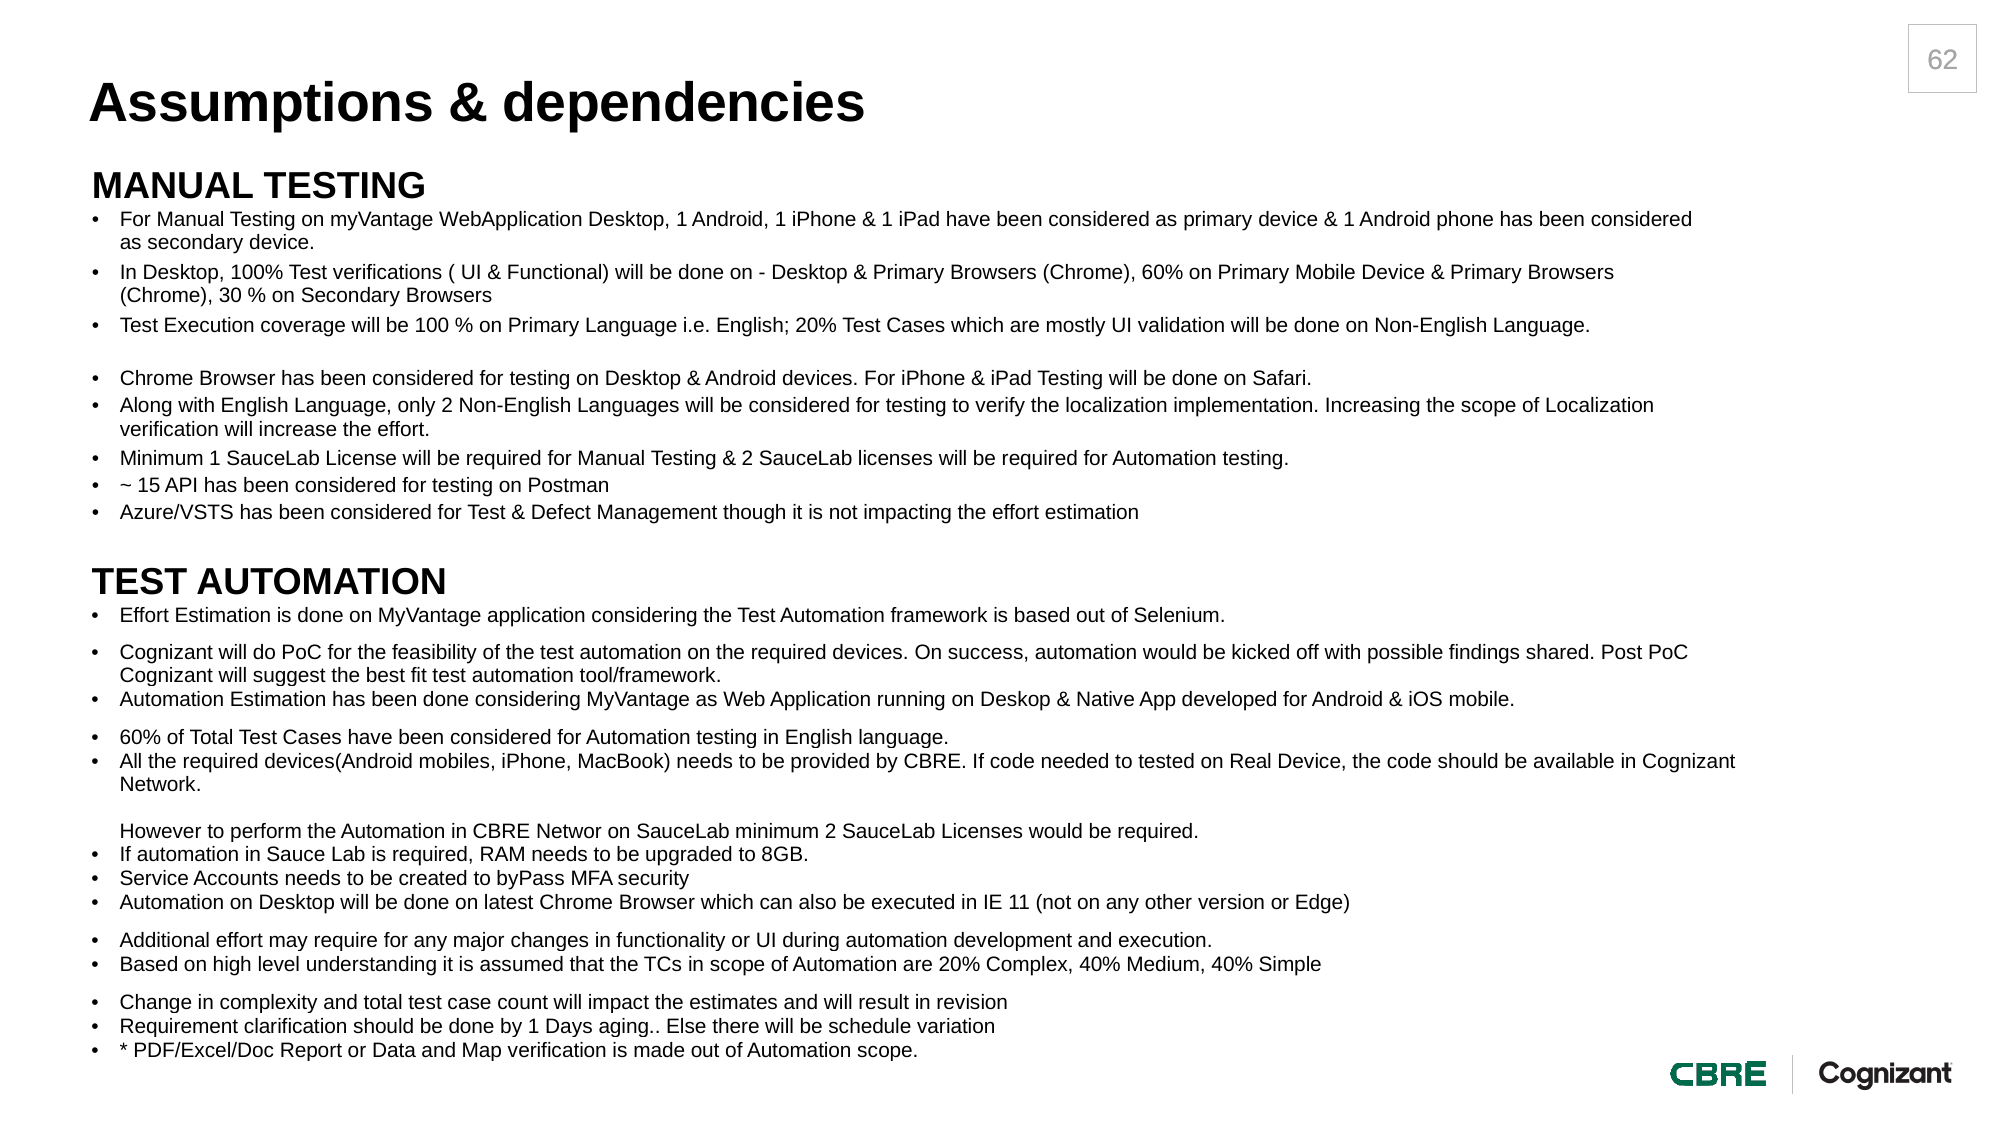

62
# Assumptions & dependencies
| MANUAL TESTING |
| --- |
| For Manual Testing on myVantage WebApplication Desktop, 1 Android, 1 iPhone & 1 iPad have been considered as primary device & 1 Android phone has been considered as secondary device. |
| In Desktop, 100% Test verifications ( UI & Functional) will be done on - Desktop & Primary Browsers (Chrome), 60% on Primary Mobile Device & Primary Browsers (Chrome), 30 % on Secondary Browsers |
| Test Execution coverage will be 100 % on Primary Language i.e. English; 20% Test Cases which are mostly UI validation will be done on Non-English Language. |
| Chrome Browser has been considered for testing on Desktop & Android devices. For iPhone & iPad Testing will be done on Safari. |
| Along with English Language, only 2 Non-English Languages will be considered for testing to verify the localization implementation. Increasing the scope of Localization verification will increase the effort. |
| Minimum 1 SauceLab License will be required for Manual Testing & 2 SauceLab licenses will be required for Automation testing. |
| ~ 15 API has been considered for testing on Postman |
| Azure/VSTS has been considered for Test & Defect Management though it is not impacting the effort estimation |
| TEST AUTOMATION |
| --- |
| Effort Estimation is done on MyVantage application considering the Test Automation framework is based out of Selenium. |
| Cognizant will do PoC for the feasibility of the test automation on the required devices. On success, automation would be kicked off with possible findings shared. Post PoC Cognizant will suggest the best fit test automation tool/framework. |
| Automation Estimation has been done considering MyVantage as Web Application running on Deskop & Native App developed for Android & iOS mobile. |
| 60% of Total Test Cases have been considered for Automation testing in English language. |
| All the required devices(Android mobiles, iPhone, MacBook) needs to be provided by CBRE. If code needed to tested on Real Device, the code should be available in Cognizant Network. However to perform the Automation in CBRE Networ on SauceLab minimum 2 SauceLab Licenses would be required. |
| If automation in Sauce Lab is required, RAM needs to be upgraded to 8GB. |
| Service Accounts needs to be created to byPass MFA security |
| Automation on Desktop will be done on latest Chrome Browser which can also be executed in IE 11 (not on any other version or Edge) |
| Additional effort may require for any major changes in functionality or UI during automation development and execution. |
| Based on high level understanding it is assumed that the TCs in scope of Automation are 20% Complex, 40% Medium, 40% Simple |
| Change in complexity and total test case count will impact the estimates and will result in revision |
| Requirement clarification should be done by 1 Days aging.. Else there will be schedule variation |
| \* PDF/Excel/Doc Report or Data and Map verification is made out of Automation scope. |